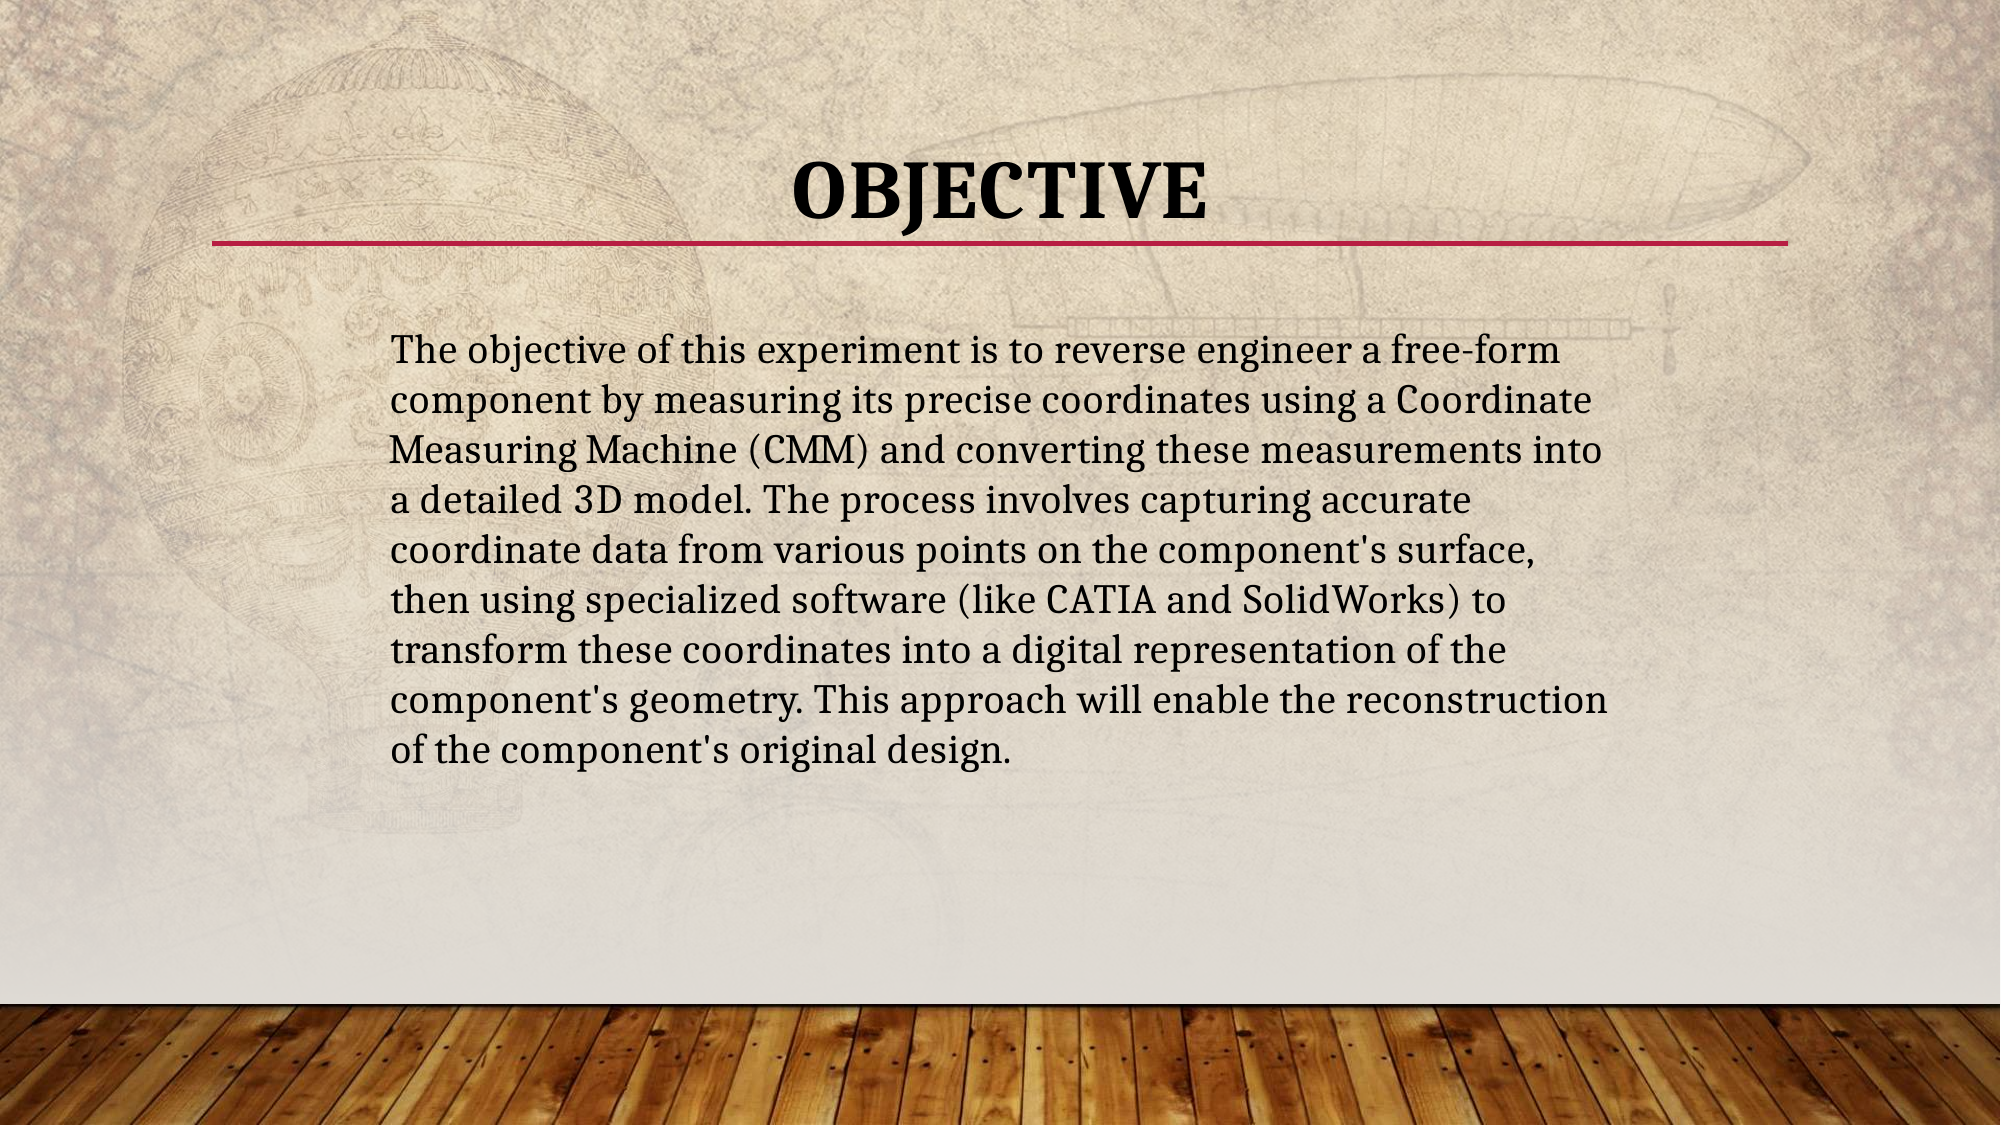

OBJECTIVE
The objective of this experiment is to reverse engineer a free-form component by measuring its precise coordinates using a Coordinate Measuring Machine (CMM) and converting these measurements into a detailed 3D model. The process involves capturing accurate coordinate data from various points on the component's surface, then using specialized software (like CATIA and SolidWorks) to transform these coordinates into a digital representation of the component's geometry. This approach will enable the reconstruction of the component's original design.